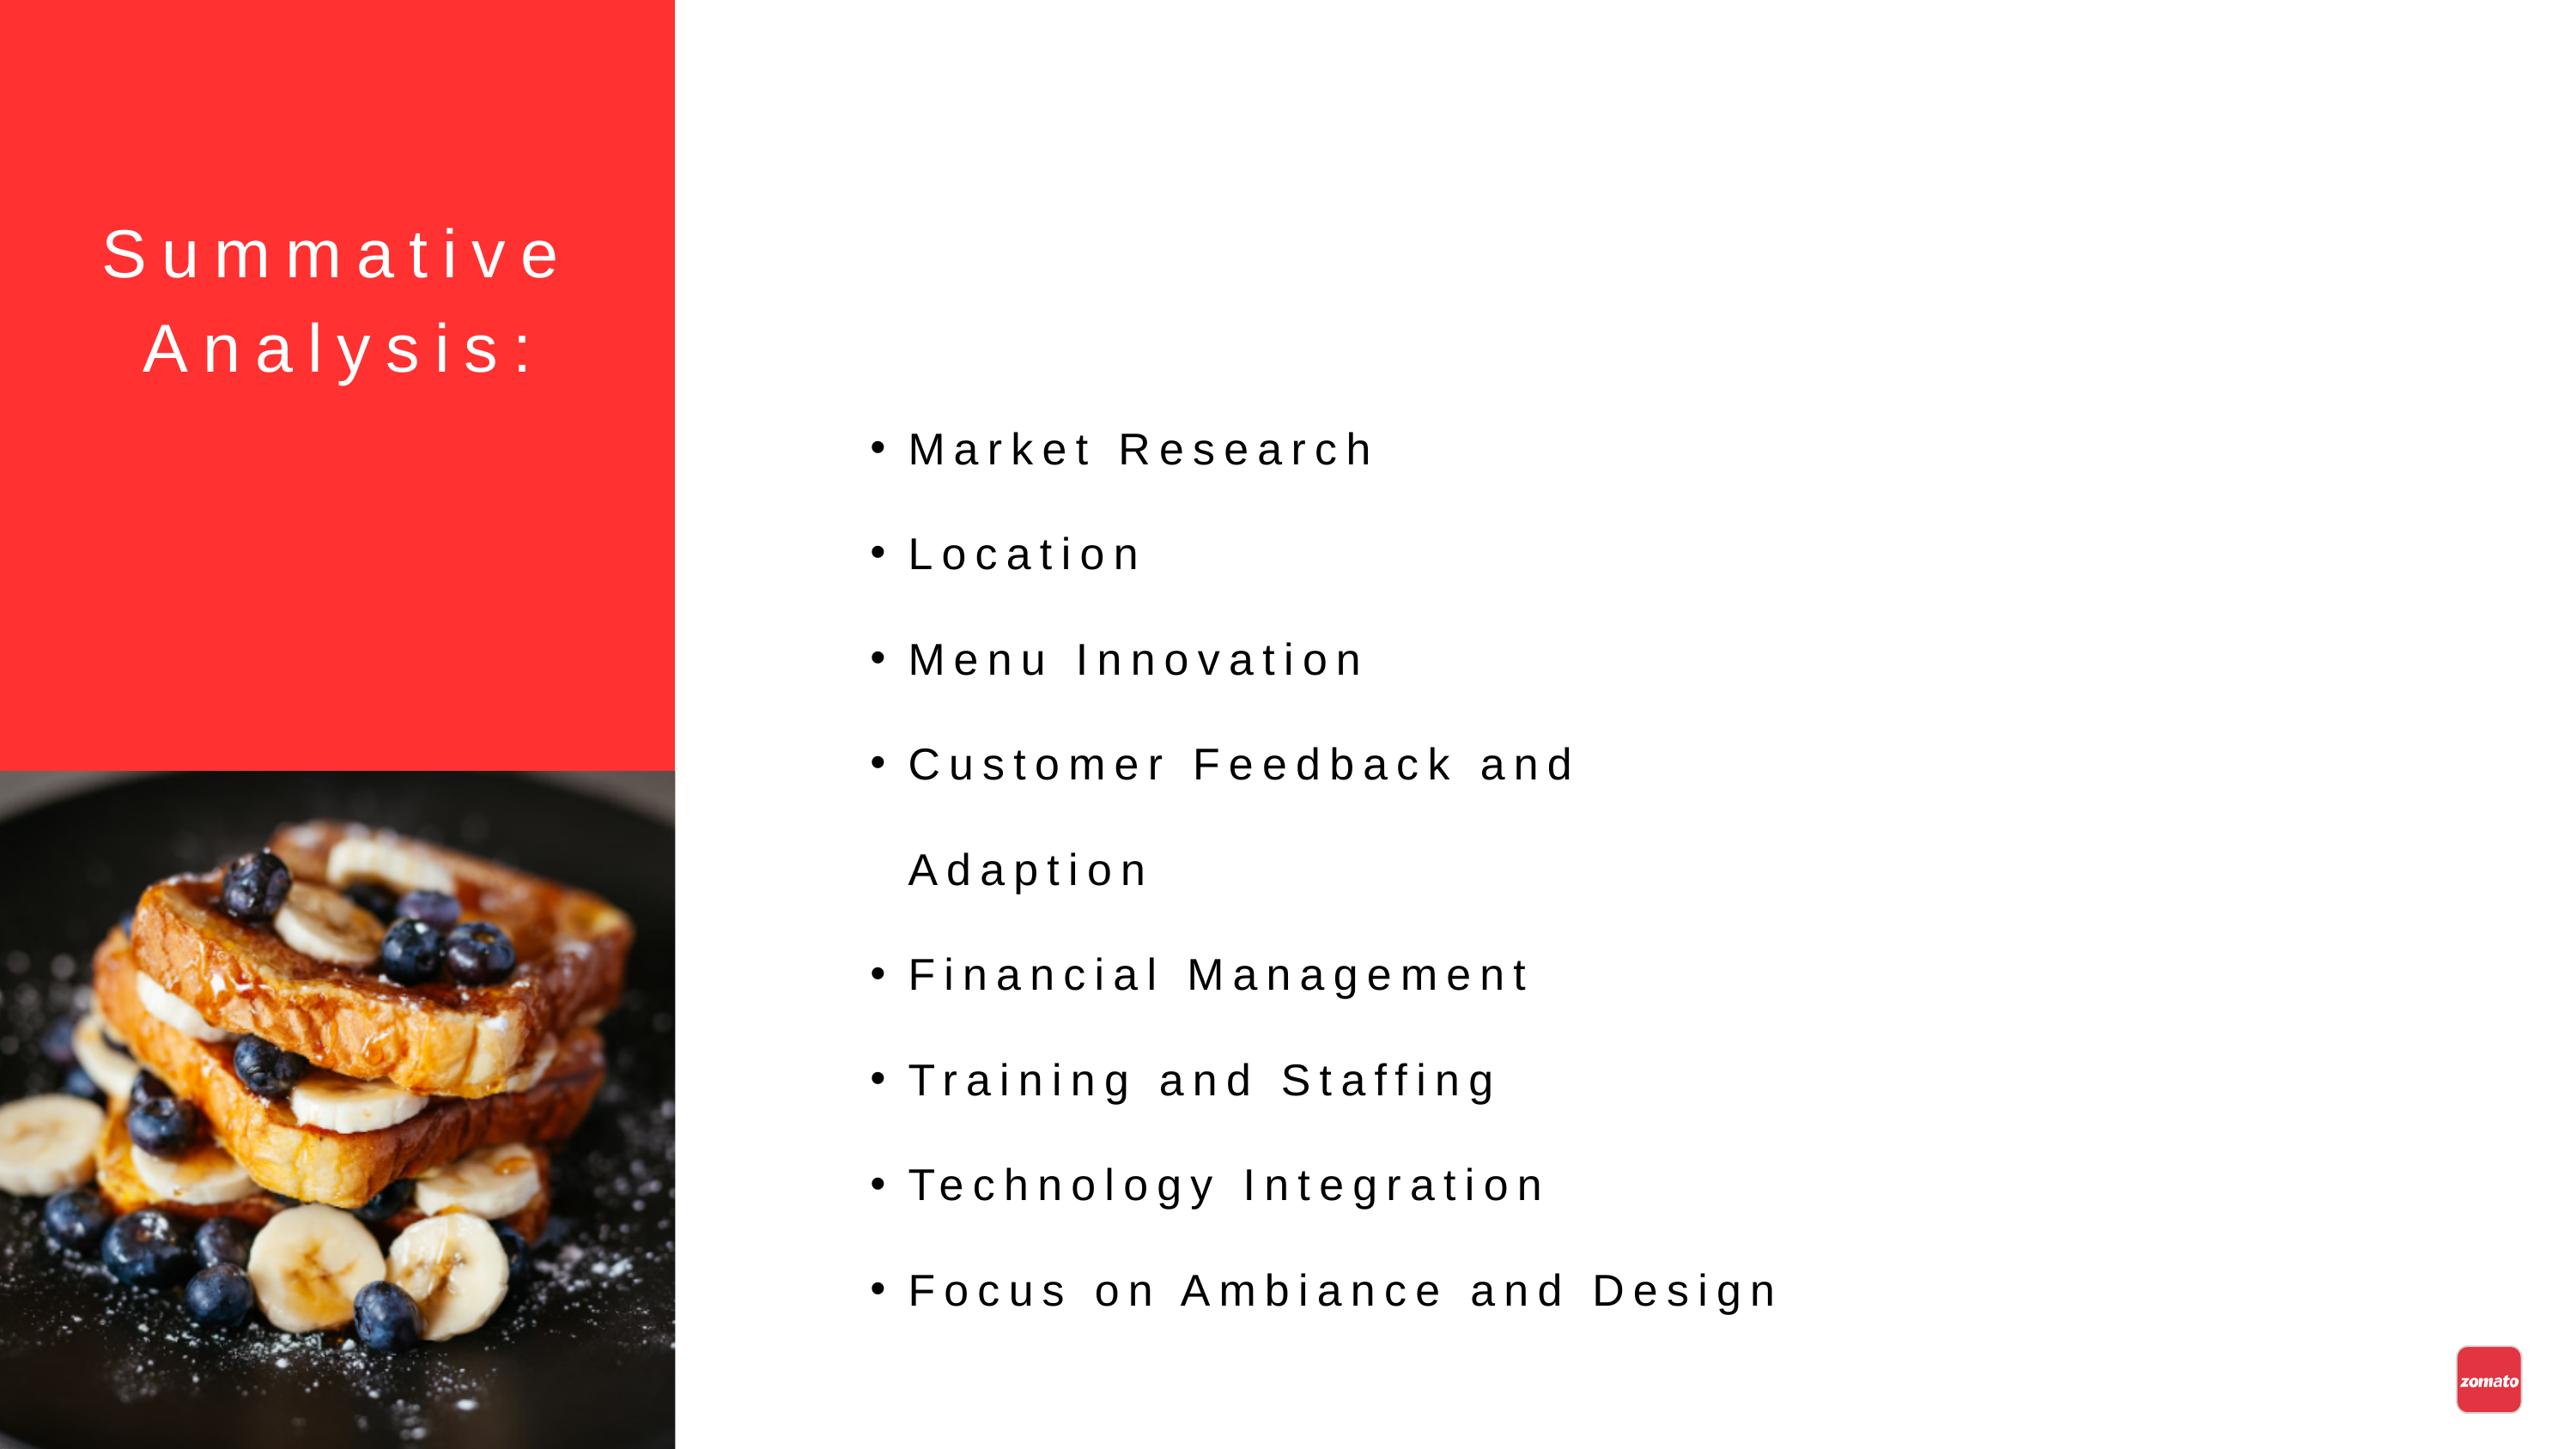

Summative Analysis:
Market Research
Location
Menu Innovation
Customer Feedback and Adaption
Financial Management
Training and Staffing
Technology Integration
Focus on Ambiance and Design